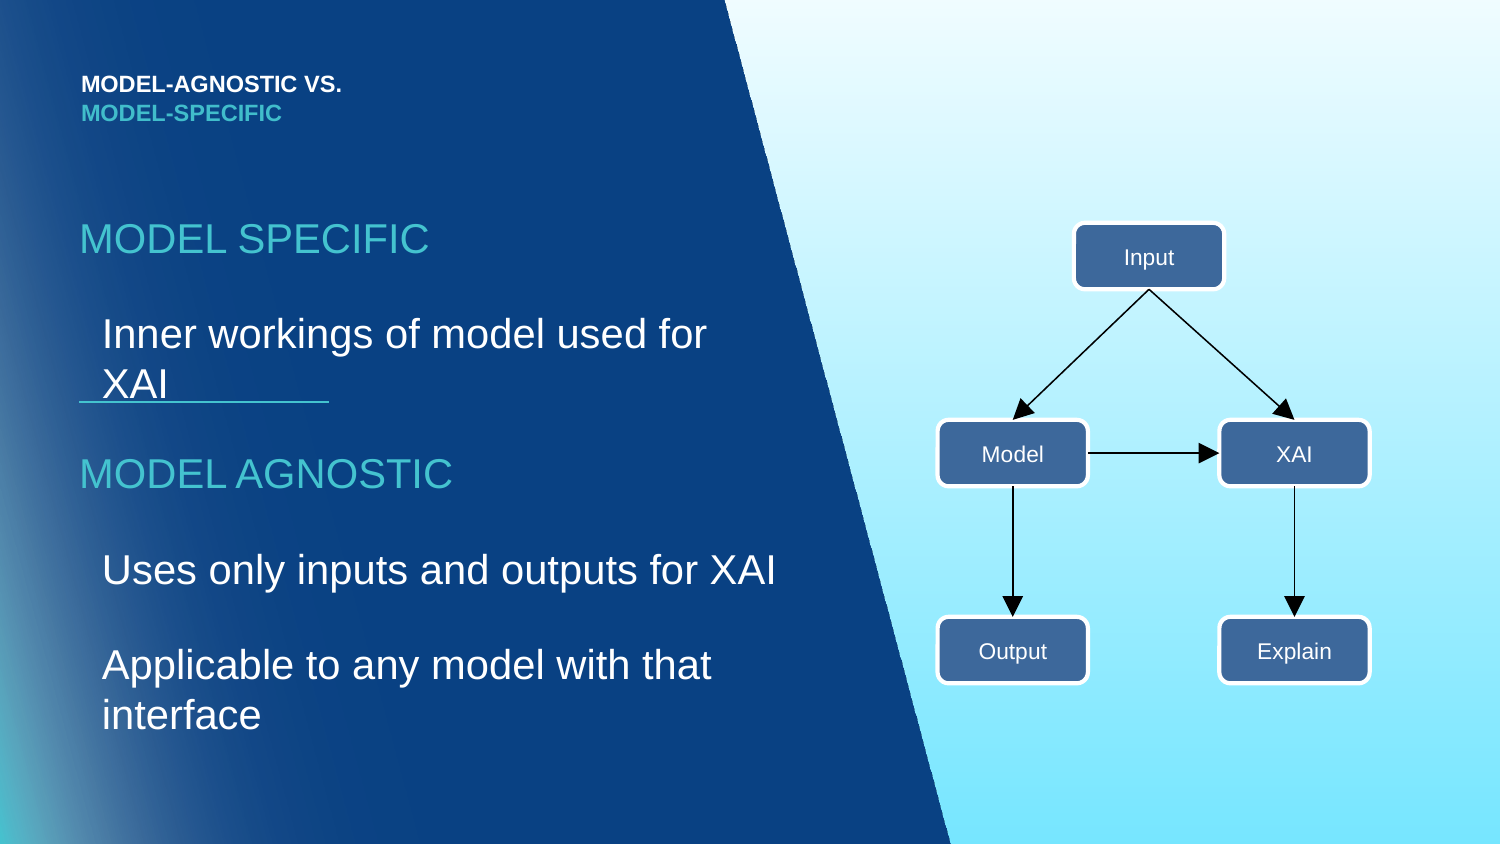

# MODEL-AGNOSTIC VS. MODEL-SPECIFIC
MODEL SPECIFIC
Input
Inner workings of model used for XAI
Model
XAI
MODEL AGNOSTIC
Uses only inputs and outputs for XAI
Output
Explain
Applicable to any model with that interface